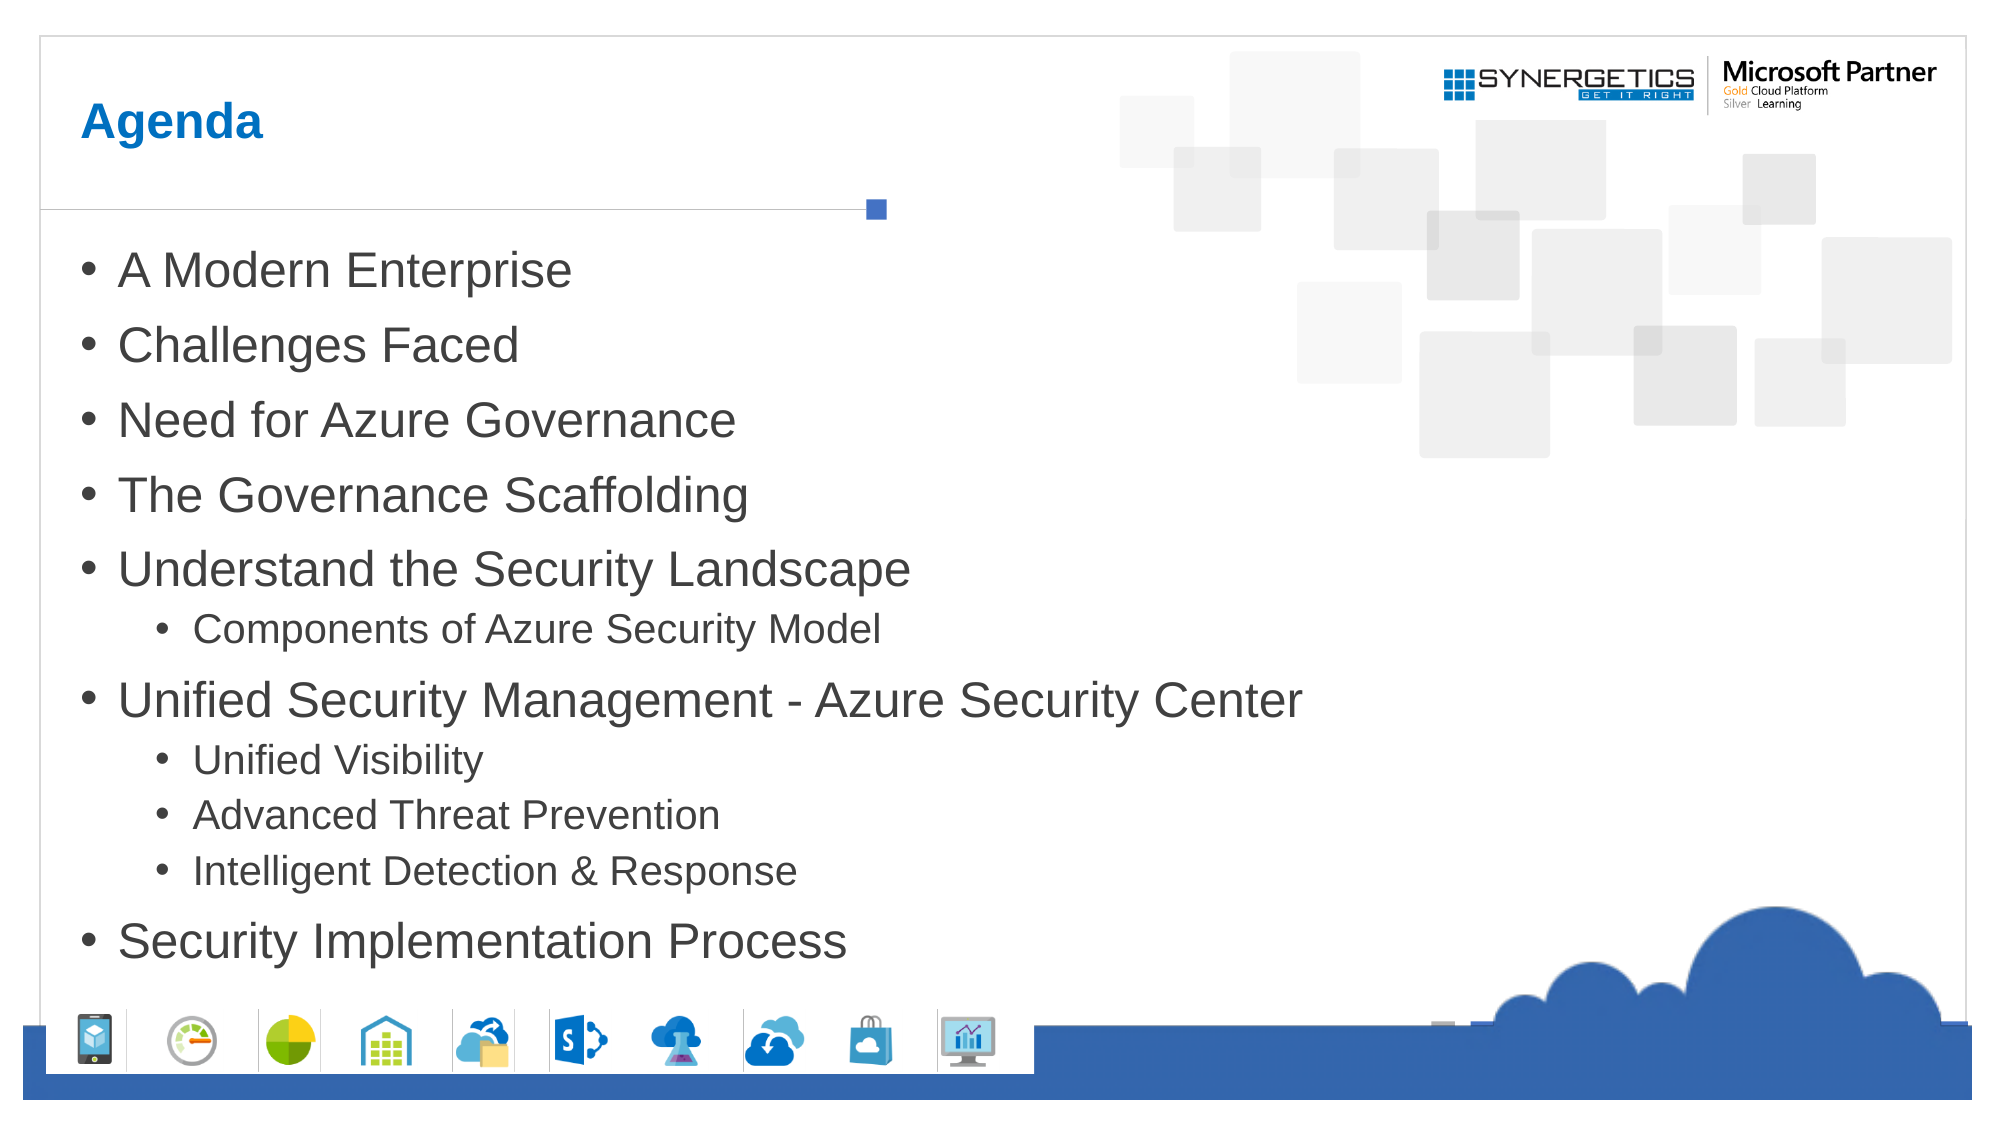

# Agenda
A Modern Enterprise
Challenges Faced
Need for Azure Governance
The Governance Scaffolding
Understand the Security Landscape
Components of Azure Security Model
Unified Security Management - Azure Security Center
Unified Visibility
Advanced Threat Prevention
Intelligent Detection & Response
Security Implementation Process